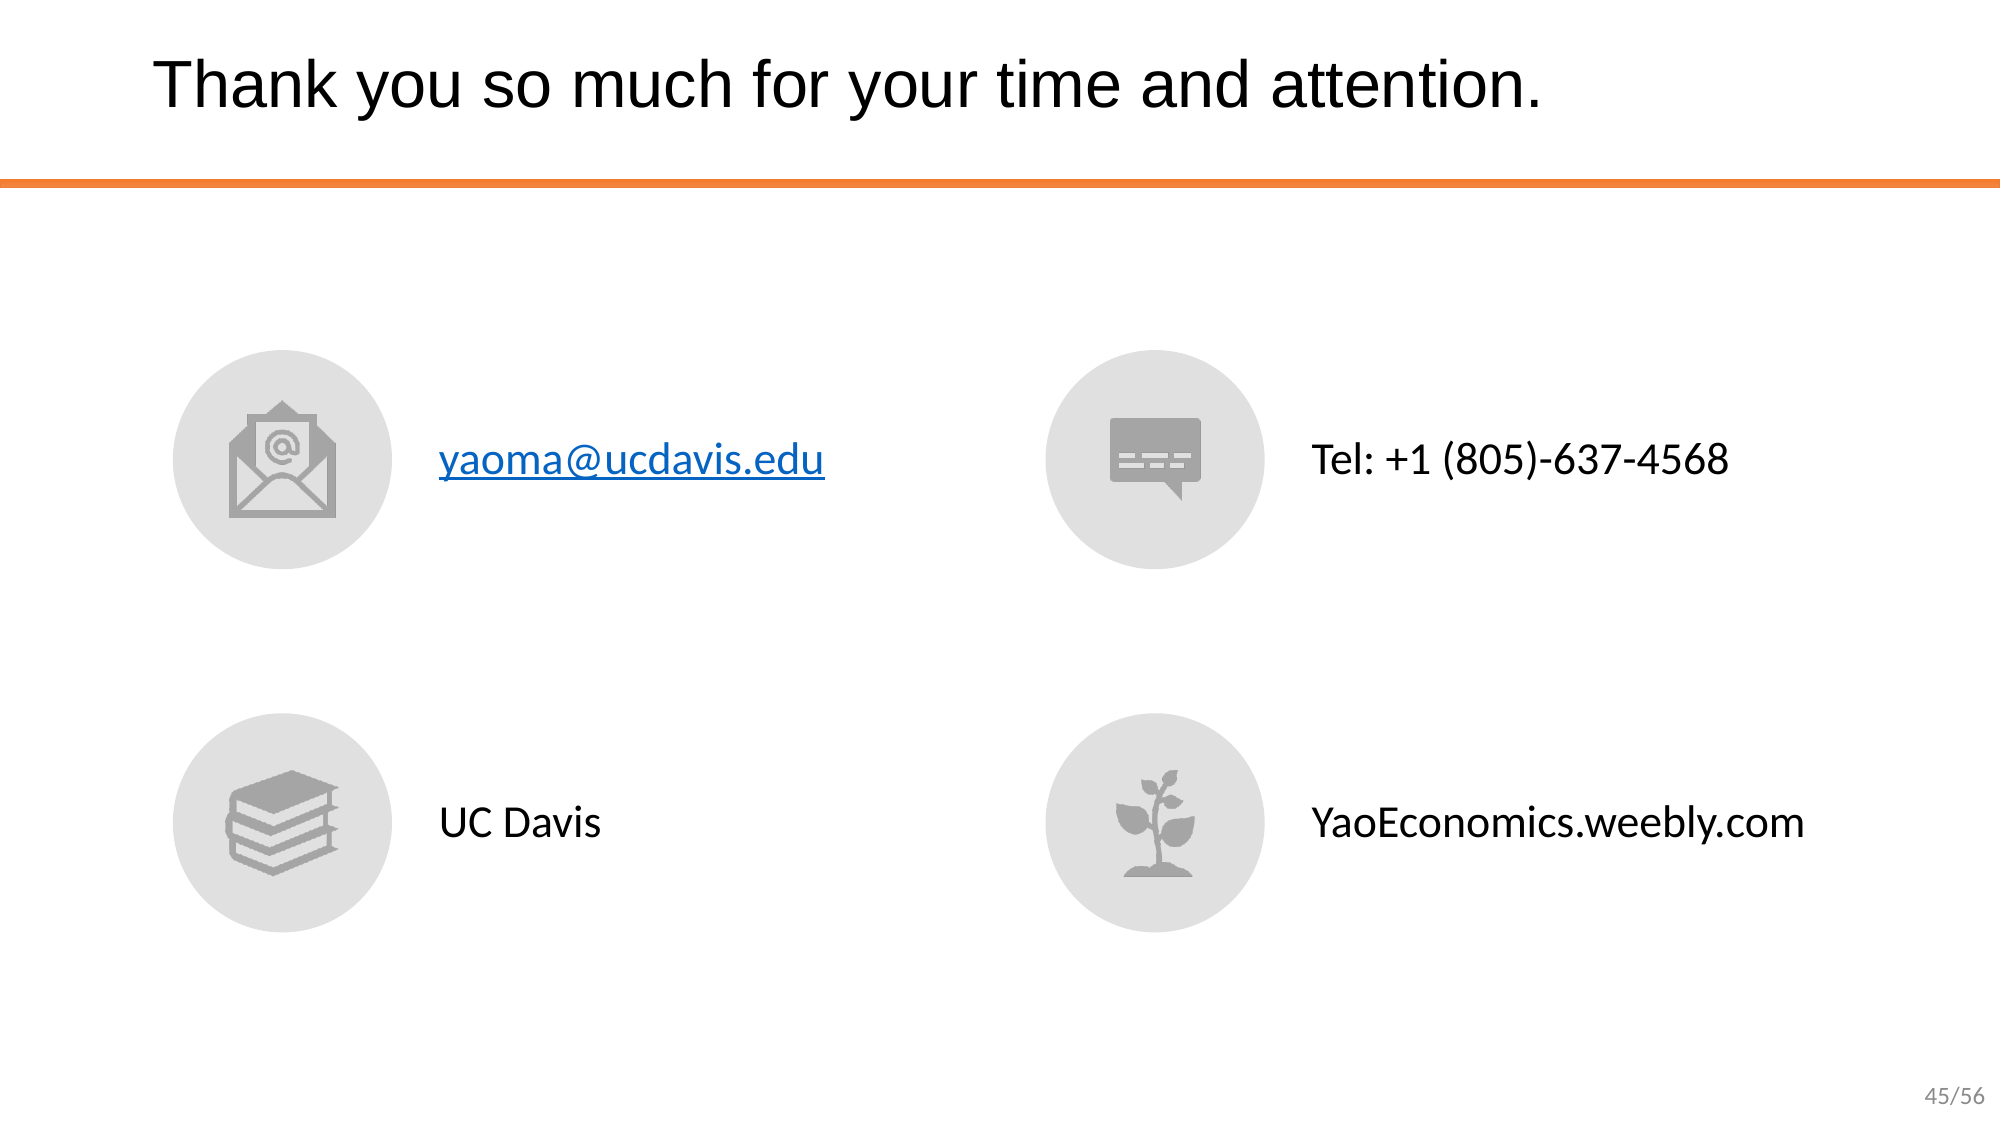

# Thank you so much for your time and attention.
yaoma@ucdavis.edu
Tel: +1 (805)-637-4568
UC Davis
YaoEconomics.weebly.com